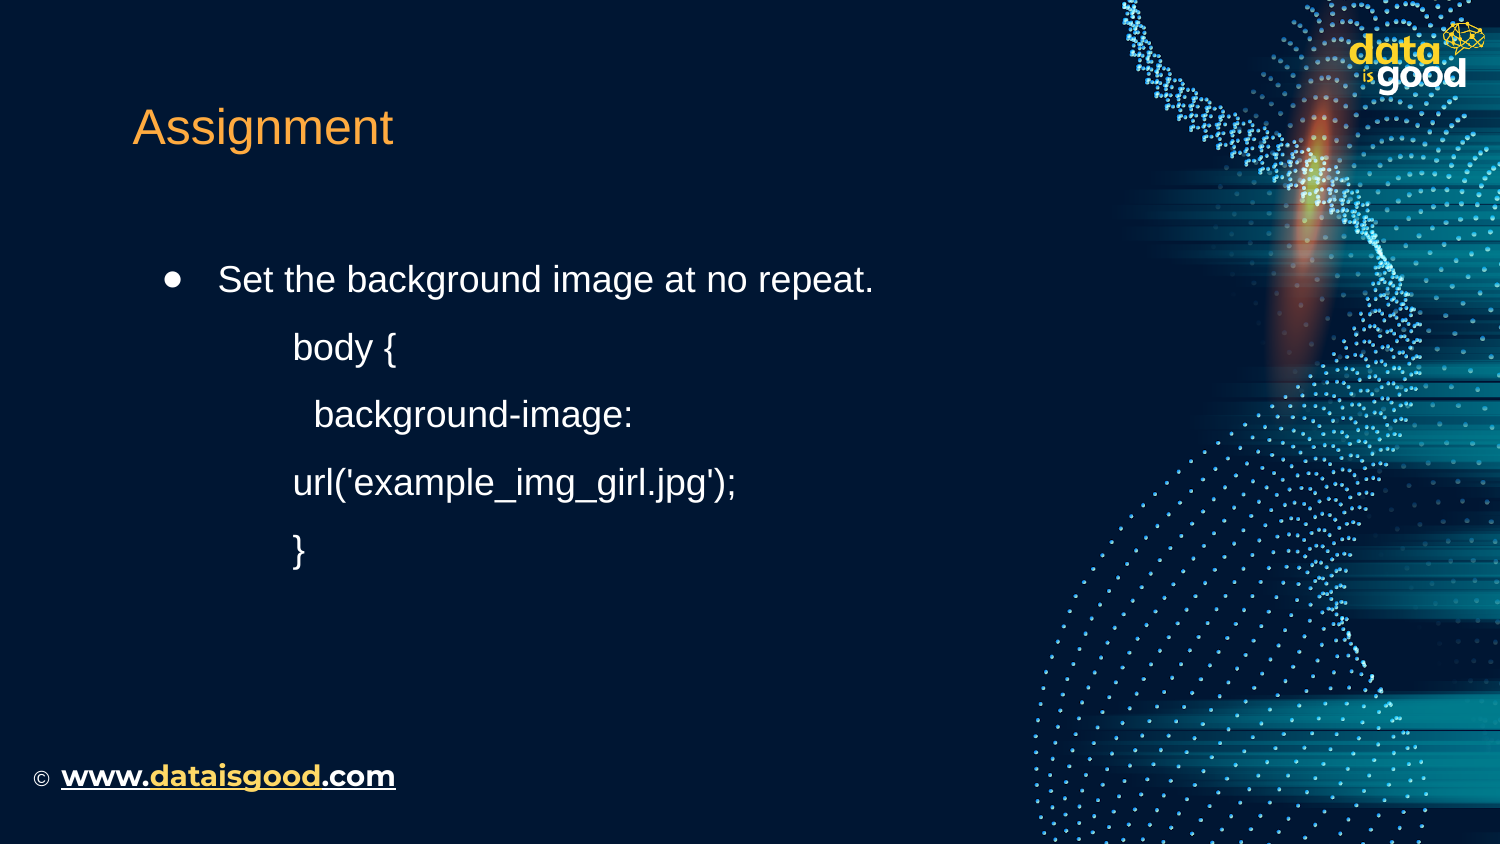

# Assignment
Set the background image at no repeat.
body {
  background-image: url('example_img_girl.jpg');
}